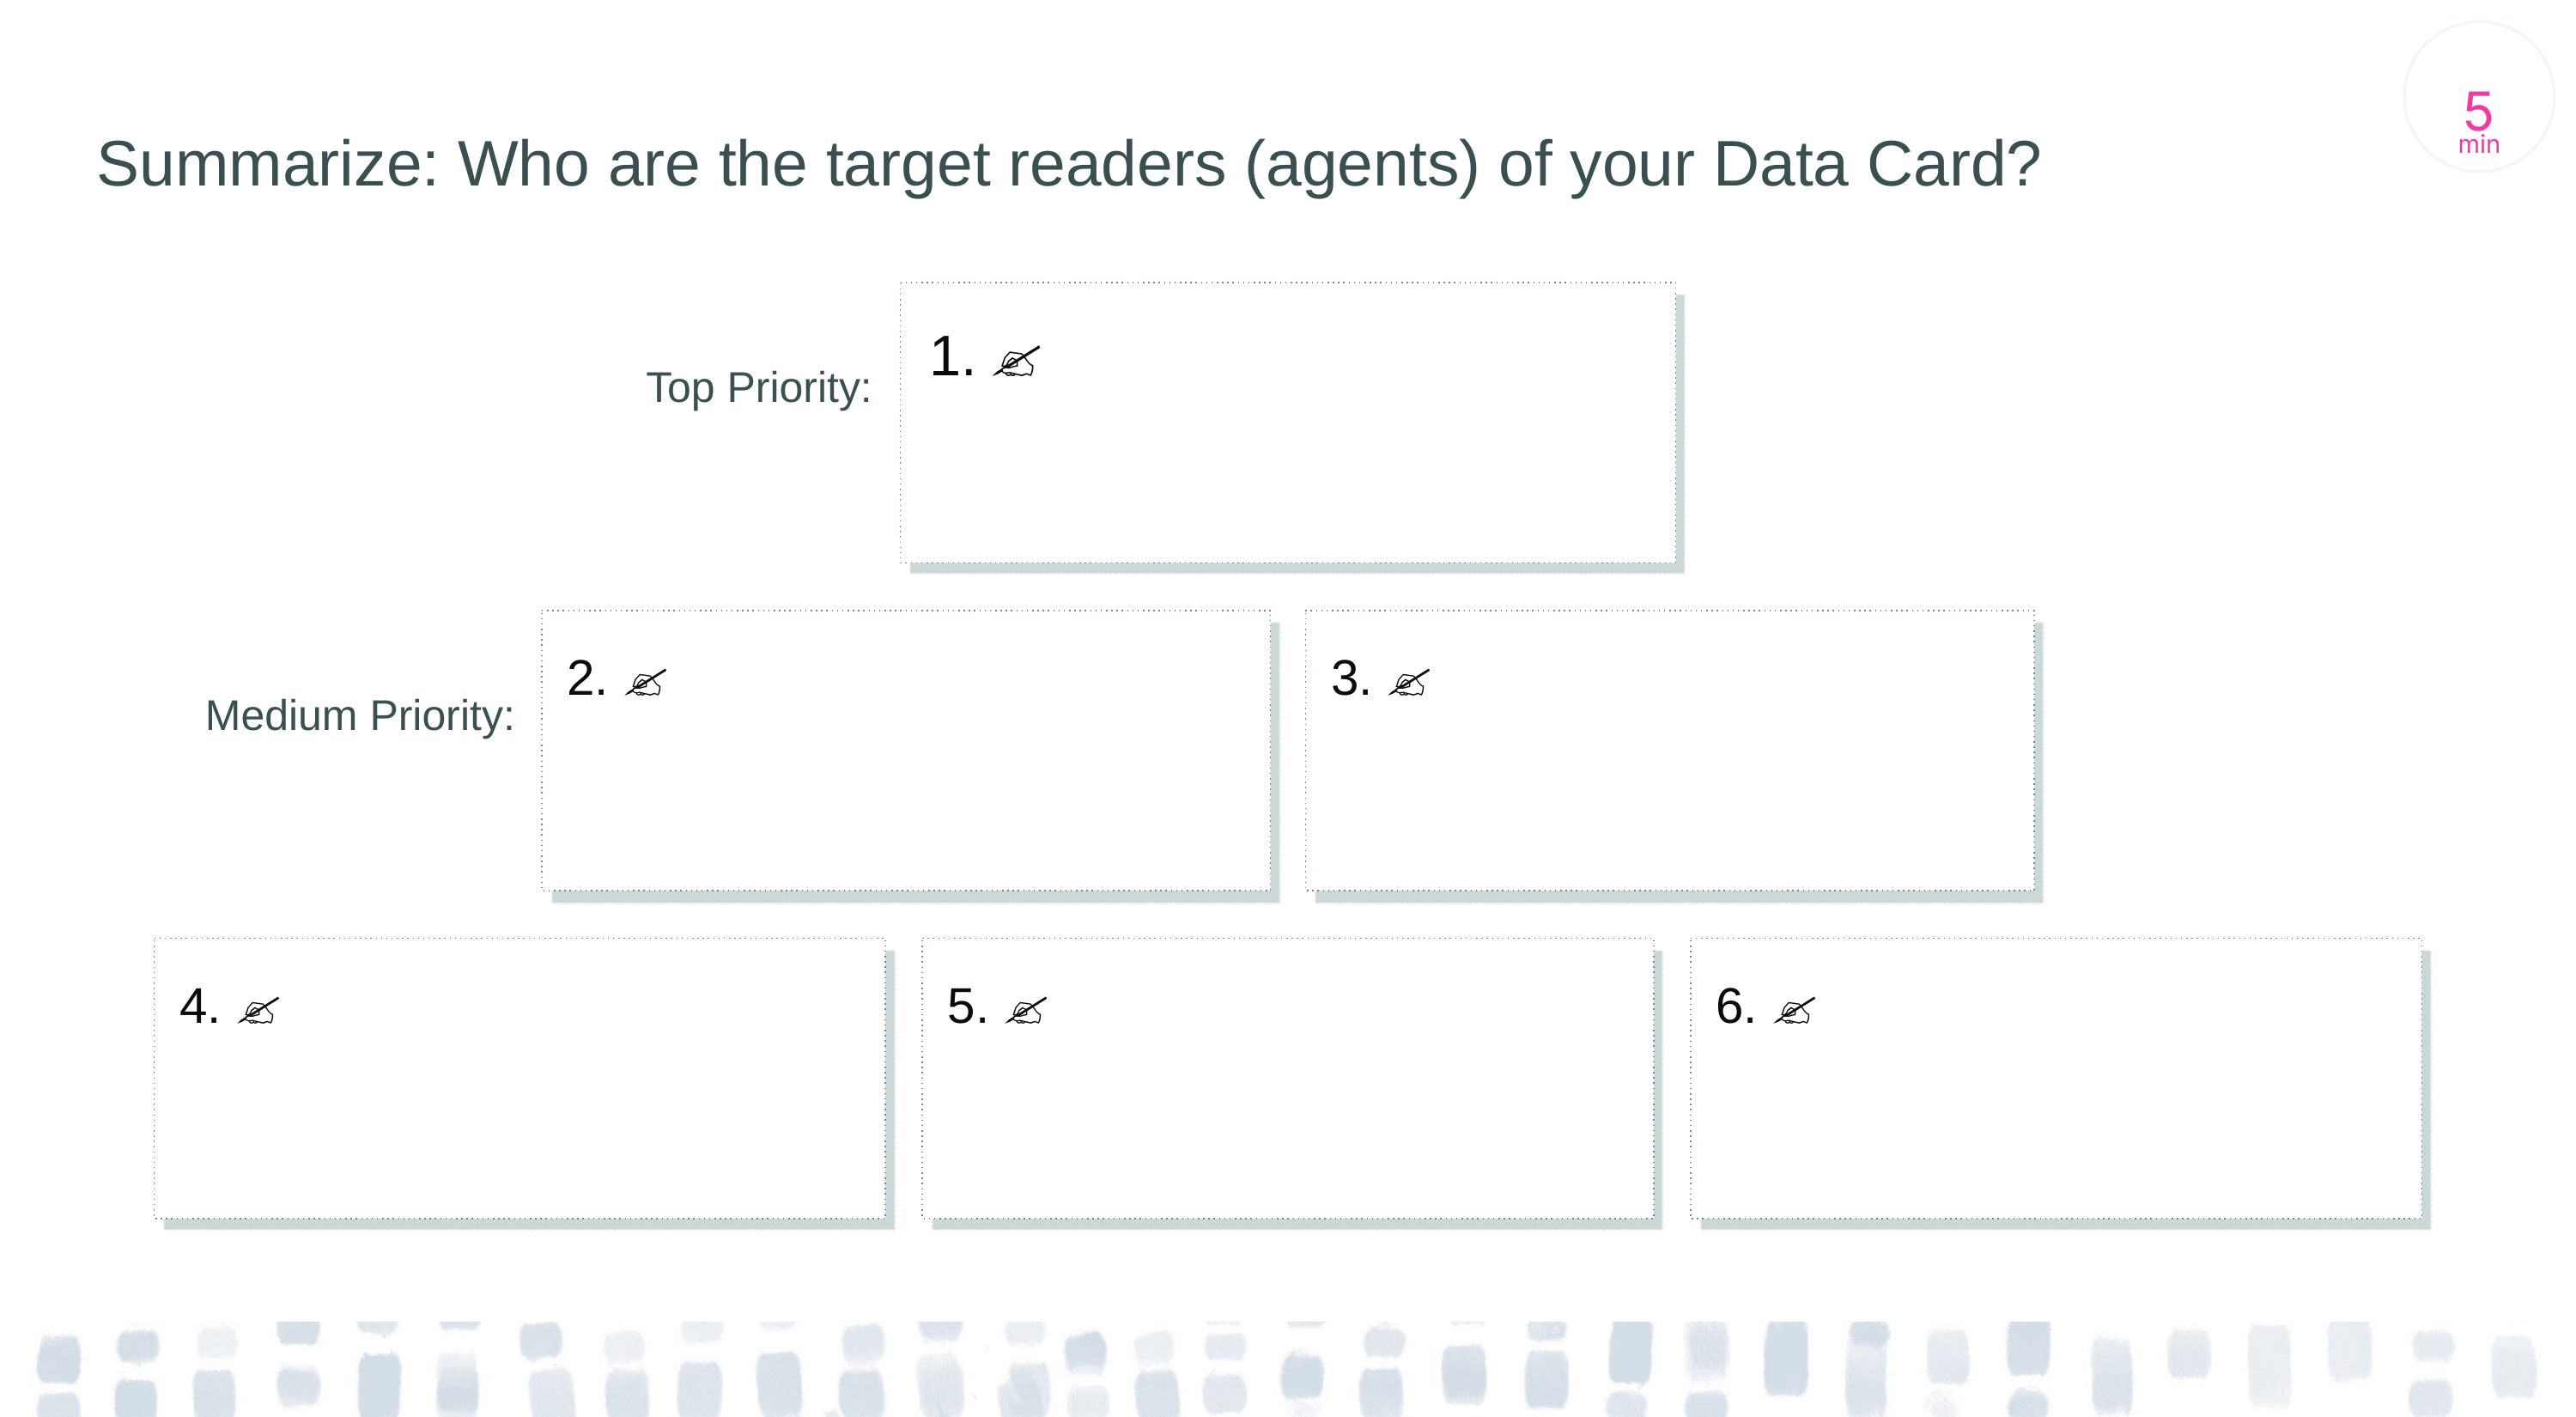

5
min
# Summarize: Who are the target readers (agents) of your Data Card?
✍️
Top Priority:
2. ✍️
3. ✍️
Medium Priority:
4. ✍️
5. ✍️
6. ✍️